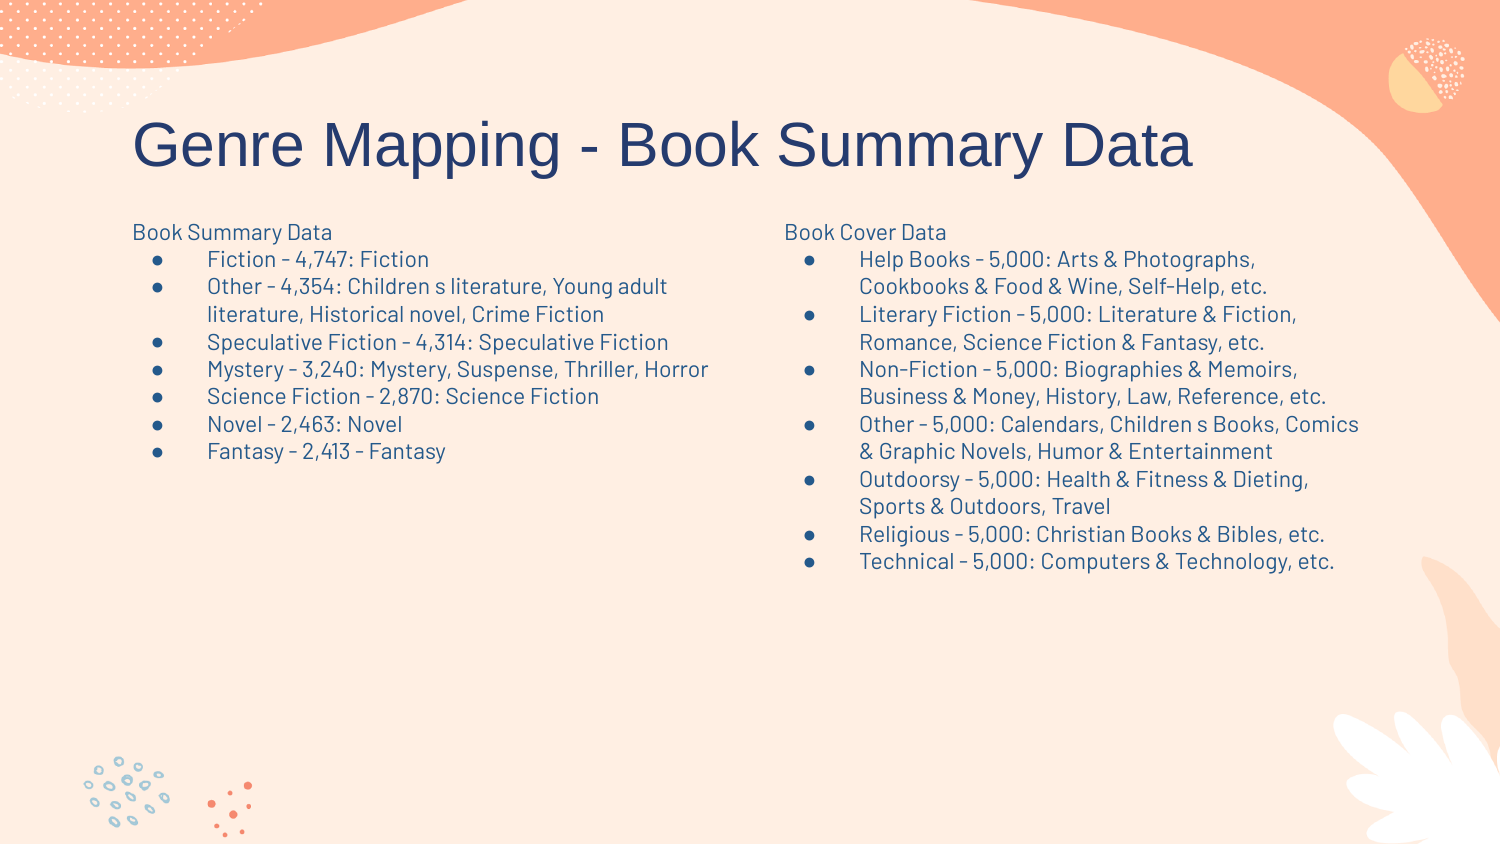

# Genre Mapping - Book Summary Data
Book Summary Data
Fiction - 4,747: Fiction
Other - 4,354: Children s literature, Young adult literature, Historical novel, Crime Fiction
Speculative Fiction - 4,314: Speculative Fiction
Mystery - 3,240: Mystery, Suspense, Thriller, Horror
Science Fiction - 2,870: Science Fiction
Novel - 2,463: Novel
Fantasy - 2,413 - Fantasy
Book Cover Data
Help Books - 5,000: Arts & Photographs, Cookbooks & Food & Wine, Self-Help, etc.
Literary Fiction - 5,000: Literature & Fiction, Romance, Science Fiction & Fantasy, etc.
Non-Fiction - 5,000: Biographies & Memoirs, Business & Money, History, Law, Reference, etc.
Other - 5,000: Calendars, Children s Books, Comics & Graphic Novels, Humor & Entertainment
Outdoorsy - 5,000: Health & Fitness & Dieting, Sports & Outdoors, Travel
Religious - 5,000: Christian Books & Bibles, etc.
Technical - 5,000: Computers & Technology, etc.